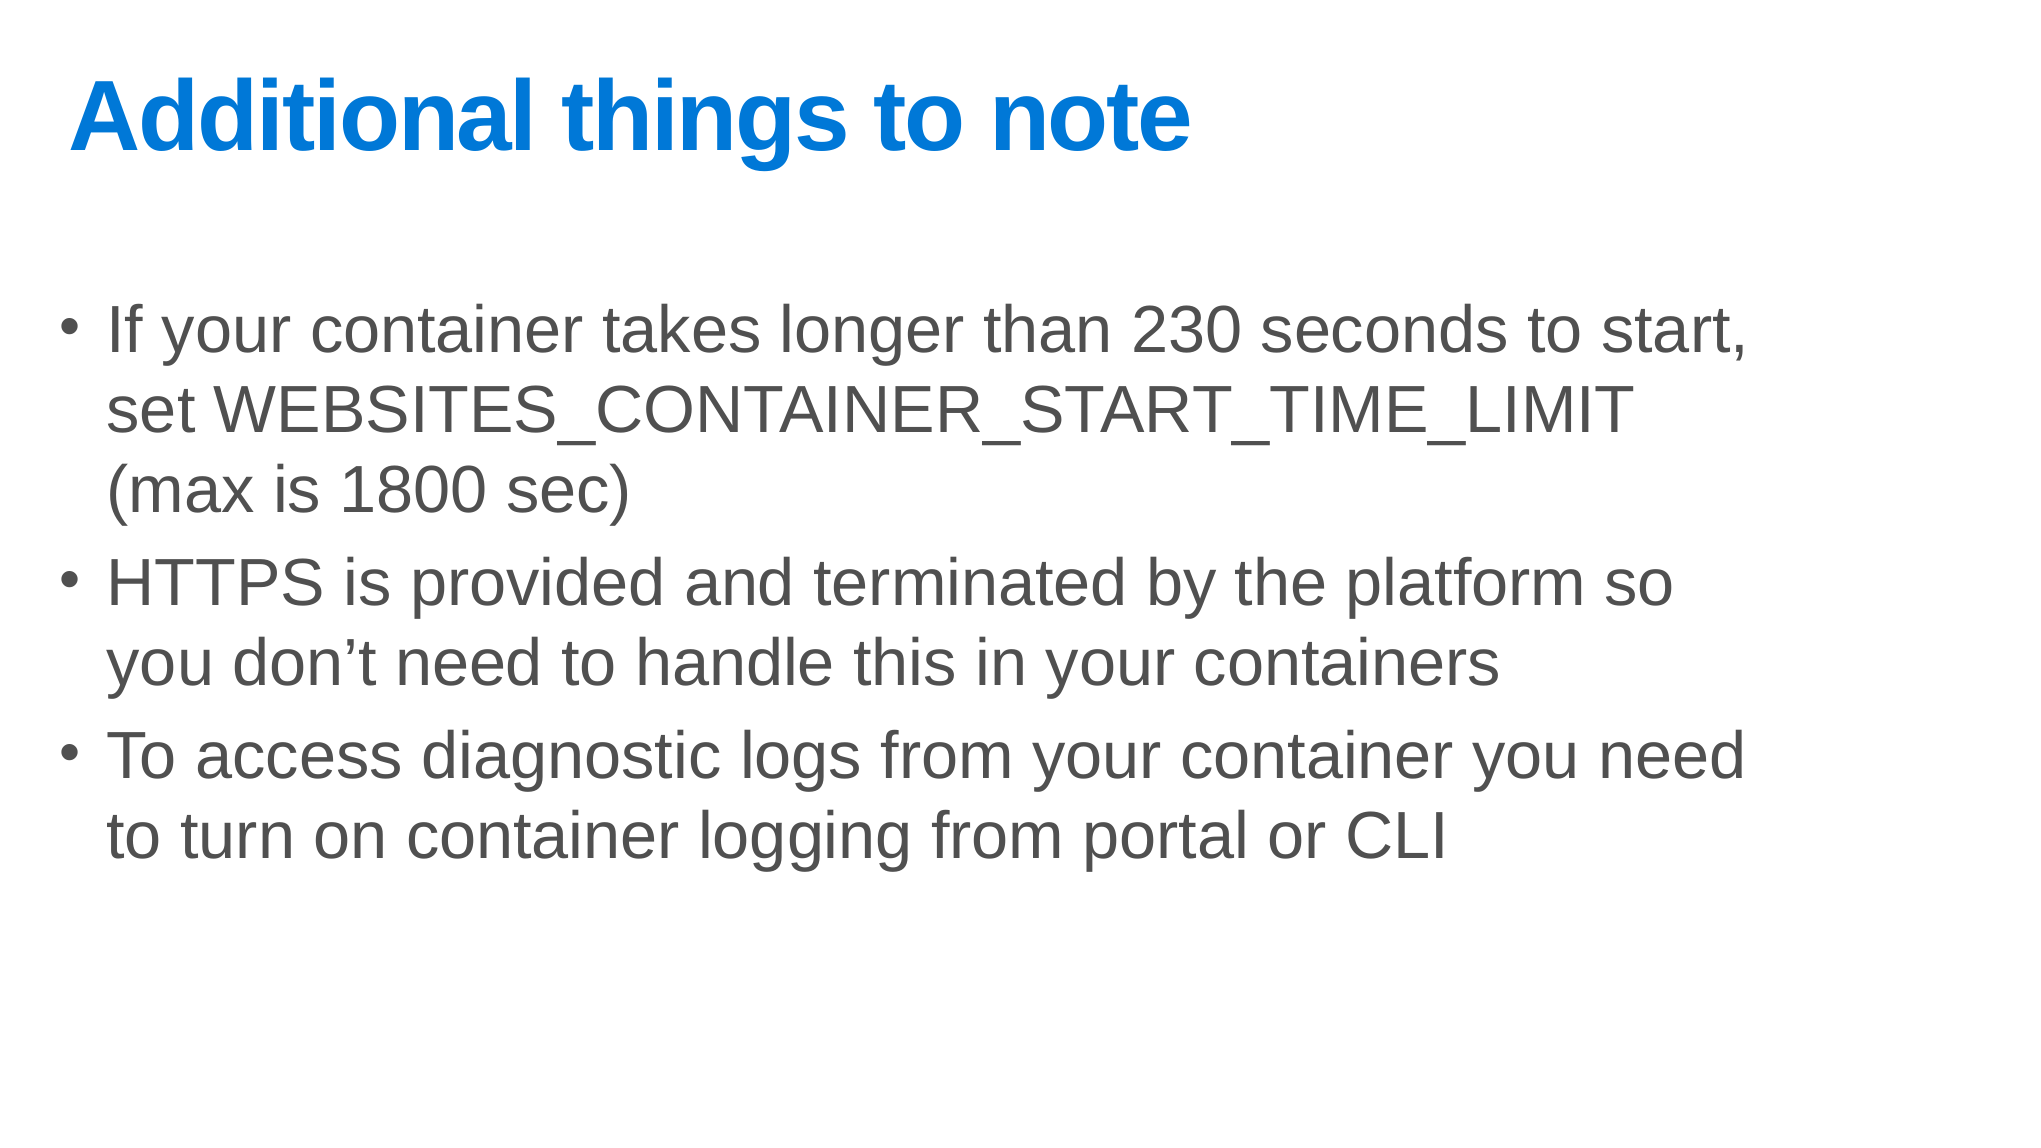

# Additional things to note
If your container takes longer than 230 seconds to start, set WEBSITES_CONTAINER_START_TIME_LIMIT (max is 1800 sec)
HTTPS is provided and terminated by the platform so you don’t need to handle this in your containers
To access diagnostic logs from your container you need to turn on container logging from portal or CLI